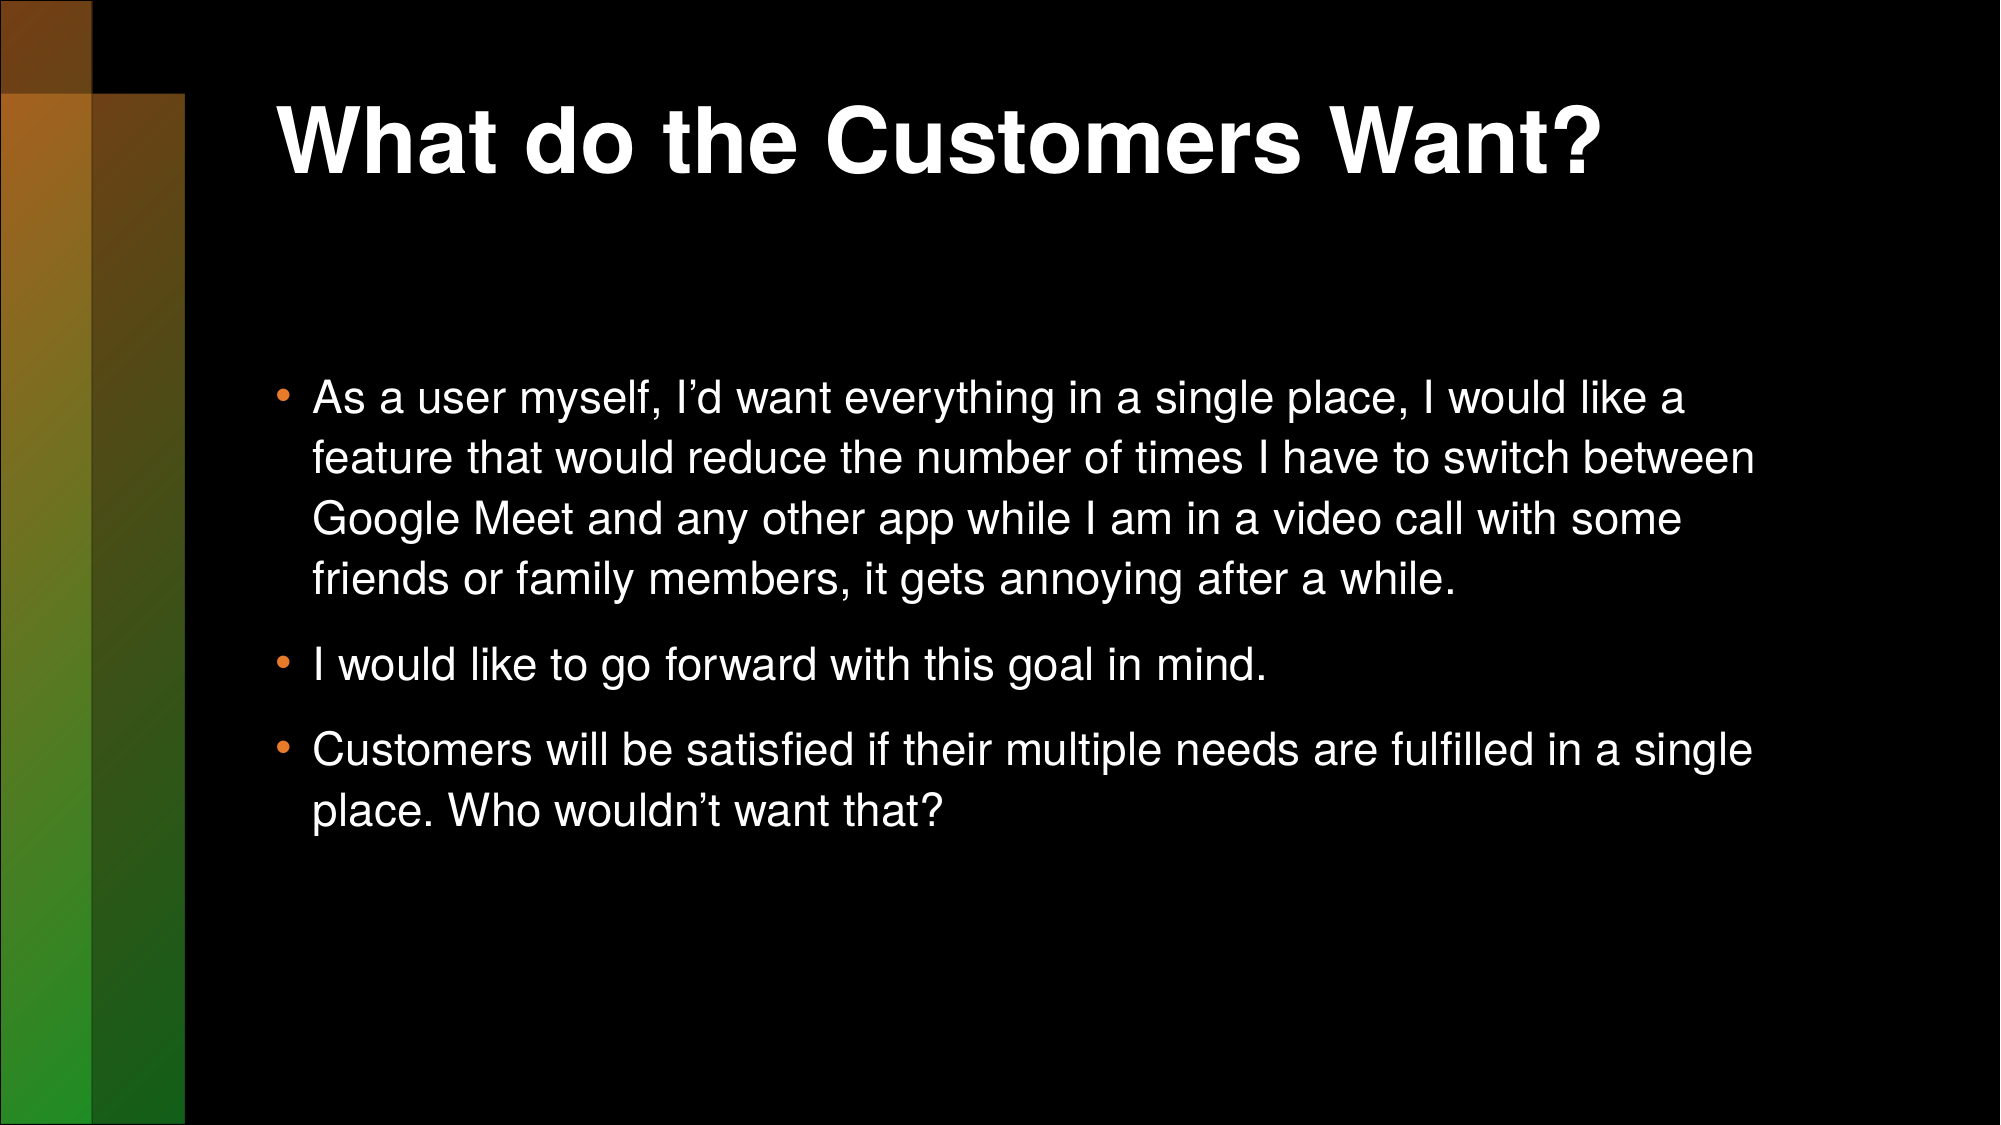

# What do the Customers Want?
As a user myself, I’d want everything in a single place, I would like a feature that would reduce the number of times I have to switch between Google Meet and any other app while I am in a video call with some friends or family members, it gets annoying after a while.
I would like to go forward with this goal in mind.
Customers will be satisfied if their multiple needs are fulfilled in a single place. Who wouldn’t want that?